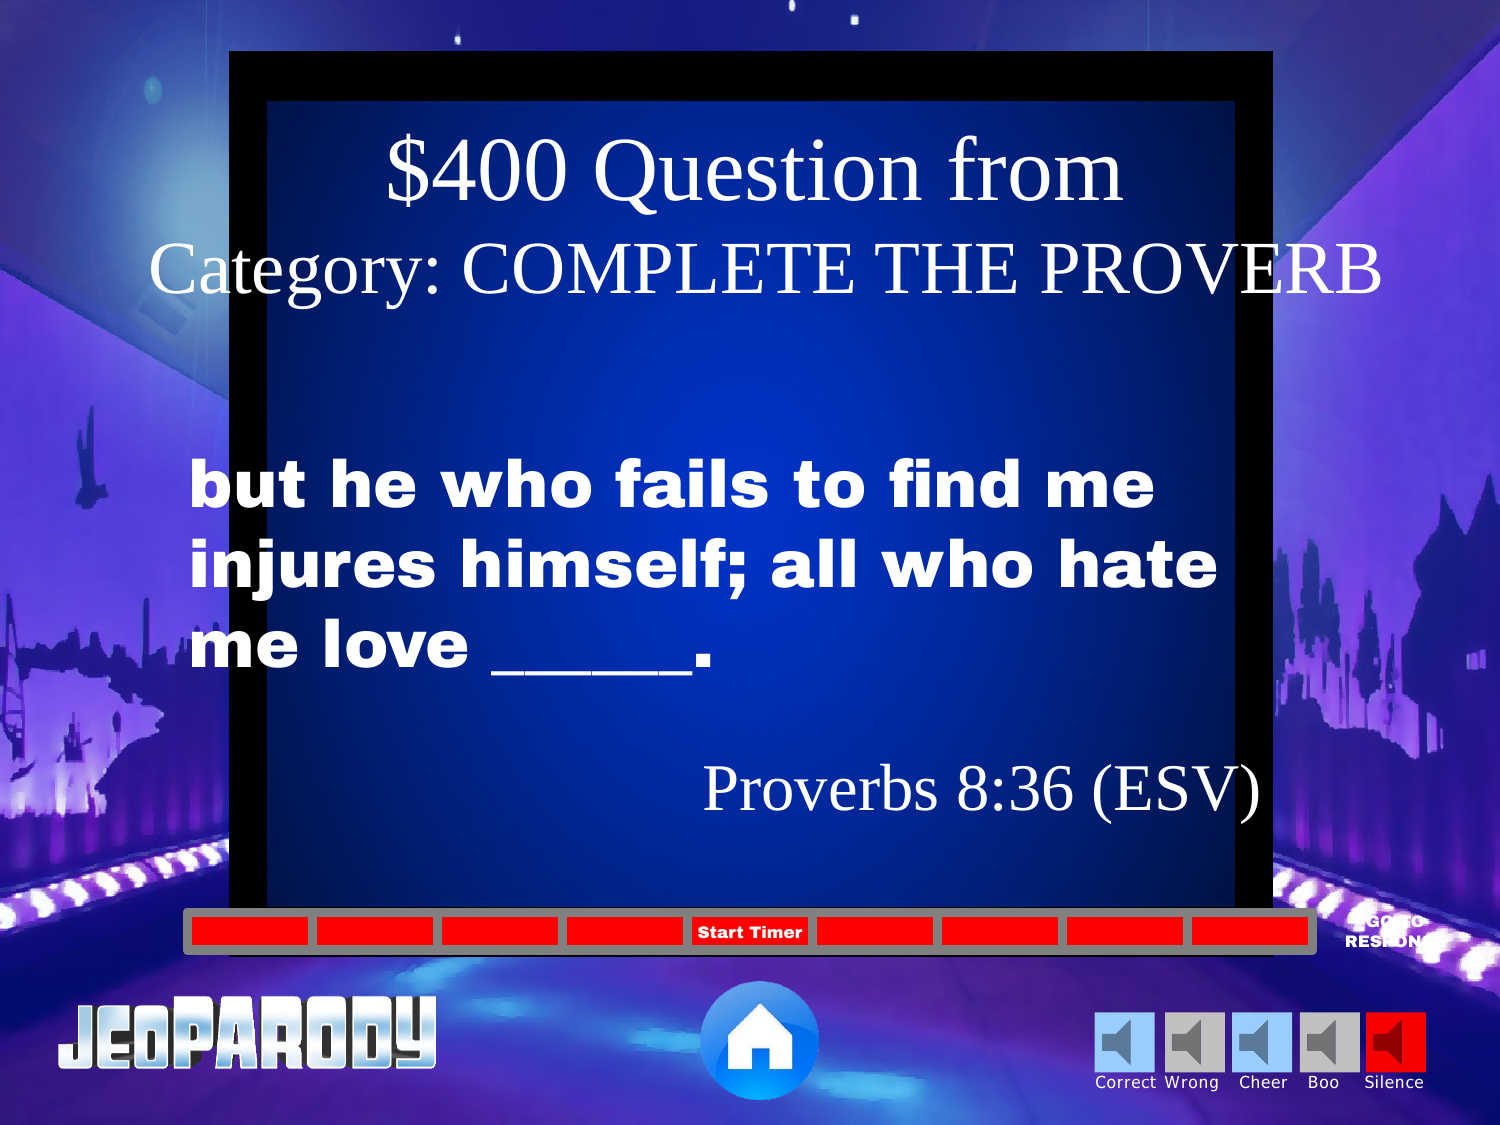

$400 Question from
Category: COMPLETE THE PROVERB
but he who fails to find me injures himself; all who hate me love ______.
Proverbs 8:36 (ESV)